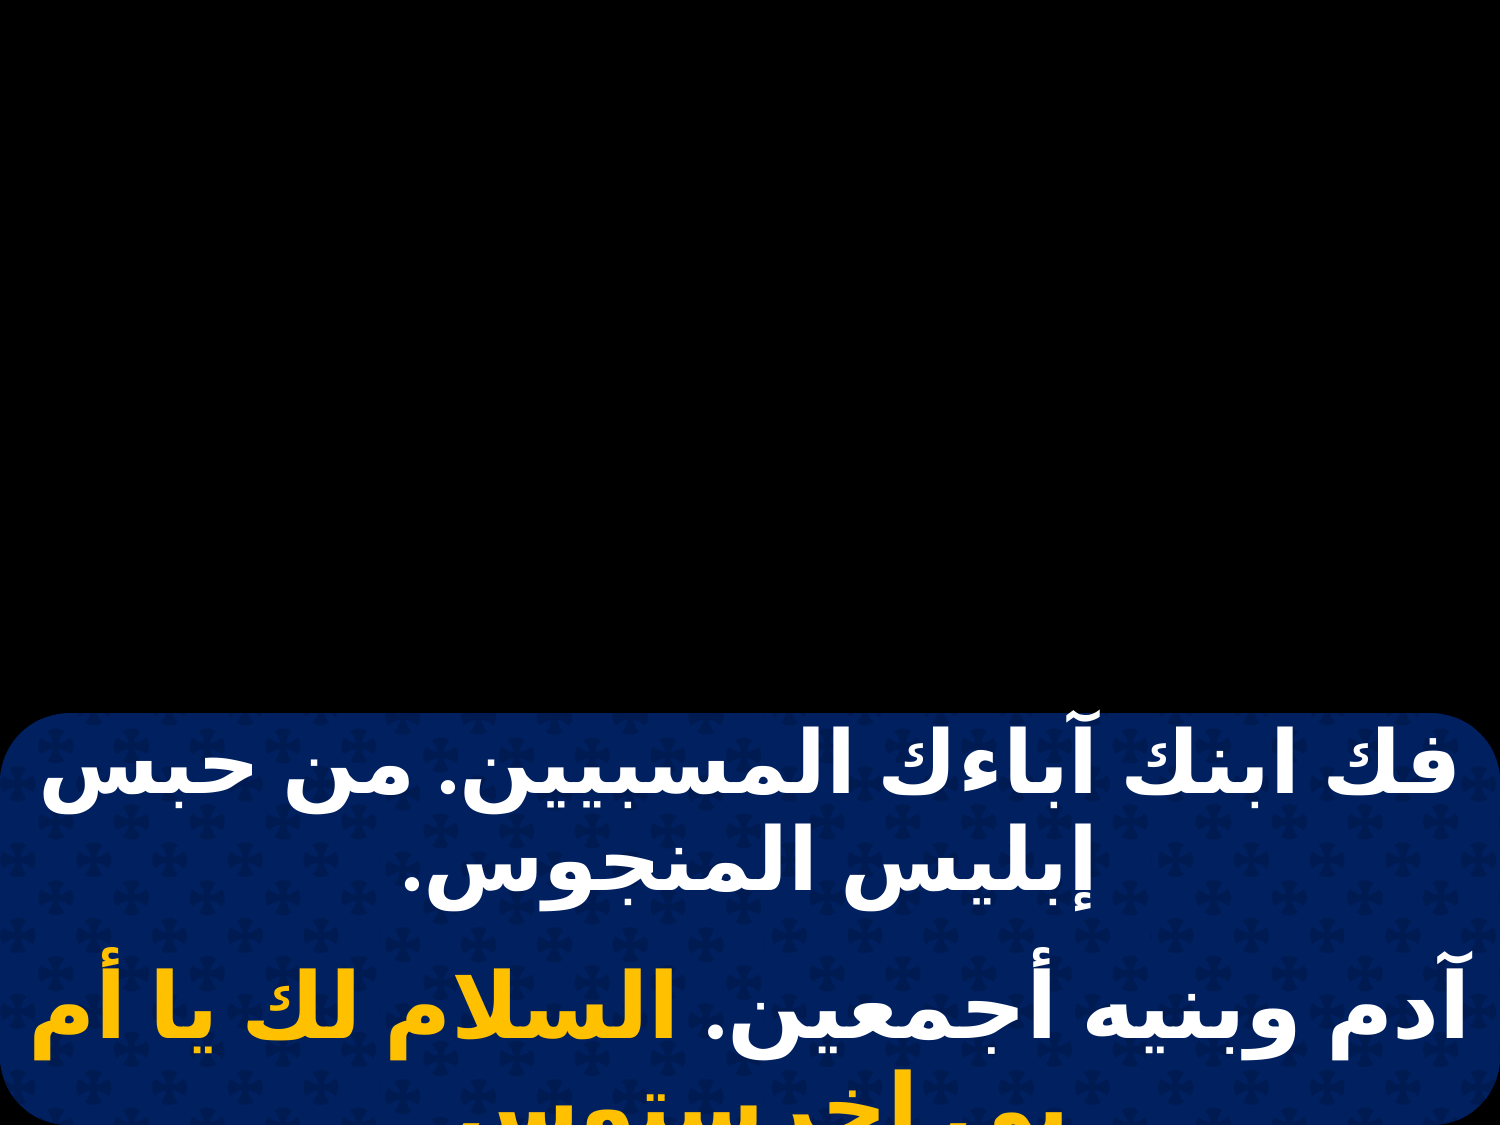

| فك ابنك آباءك المسبيين. من حبس إبليس المنجوس. |
| --- |
|  |
| آدم وبنيه أجمعين. السلام لك يا أم بي إخرستوس. |